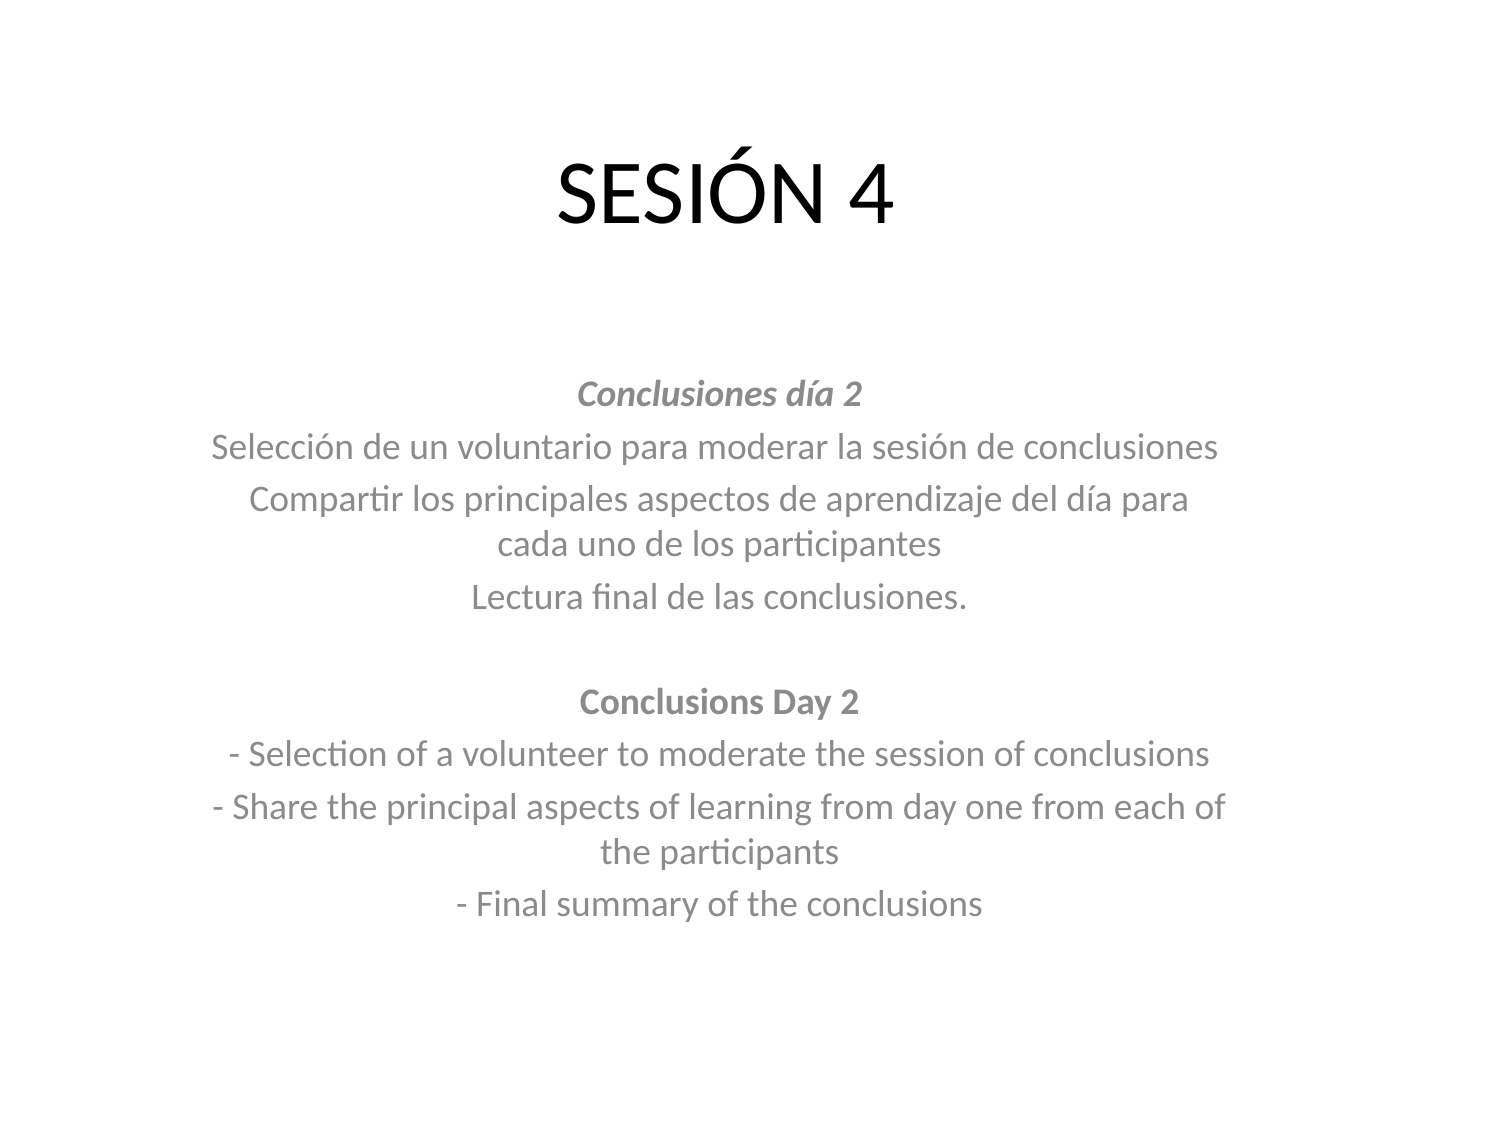

# SESIÓN 4
Conclusiones día 2
Selección de un voluntario para moderar la sesión de conclusiones
Compartir los principales aspectos de aprendizaje del día para cada uno de los participantes
Lectura final de las conclusiones.

Conclusions Day 2
- Selection of a volunteer to moderate the session of conclusions
- Share the principal aspects of learning from day one from each of the participants
- Final summary of the conclusions